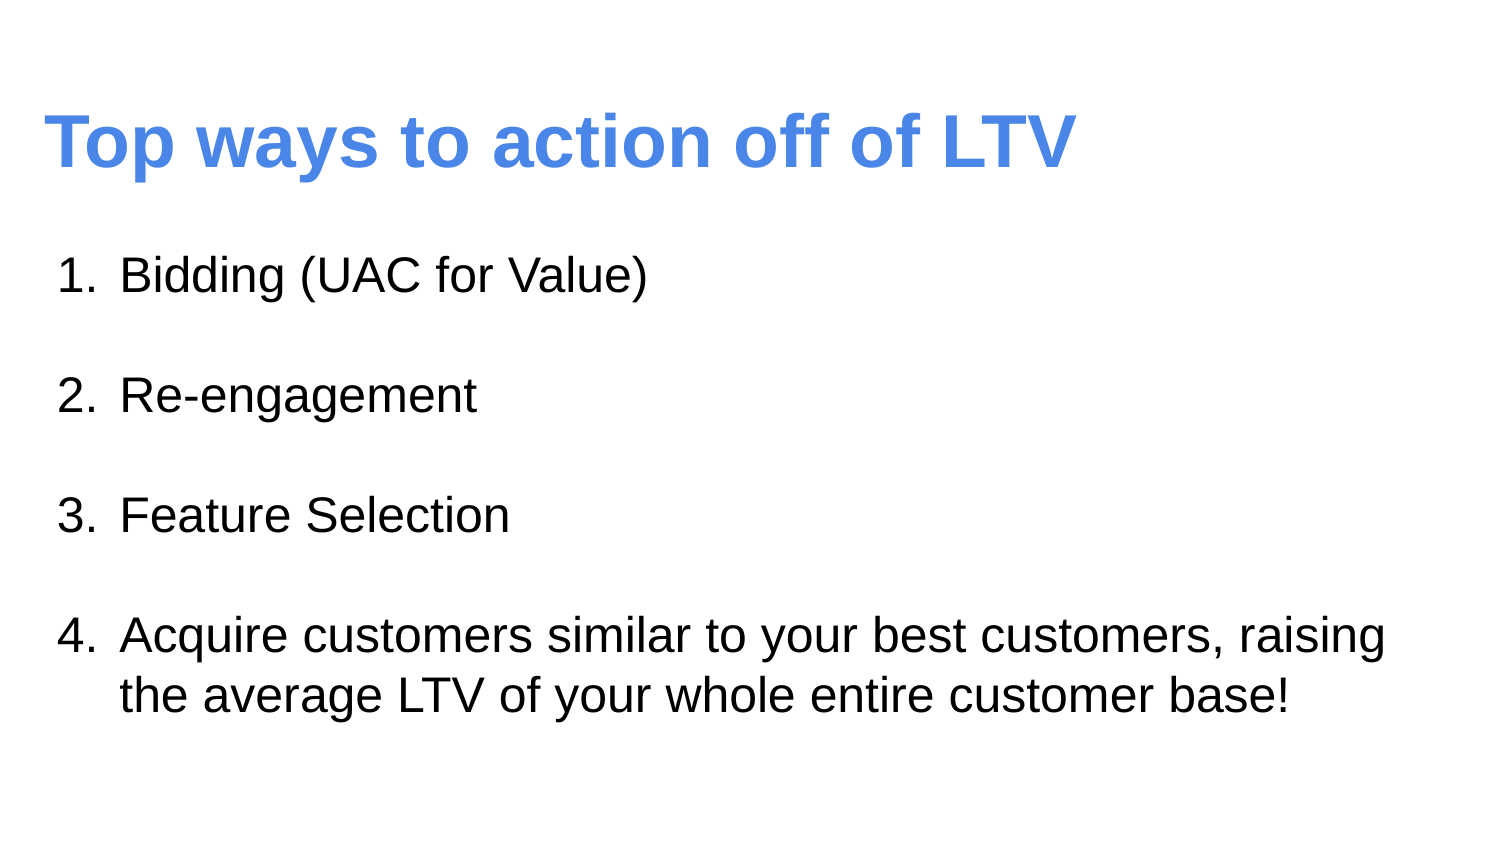

Top ways to action off of LTV

Bidding (UAC for Value)

Re-engagement

Feature Selection

Acquire customers similar to your best customers, raising the average LTV of your whole entire customer base!